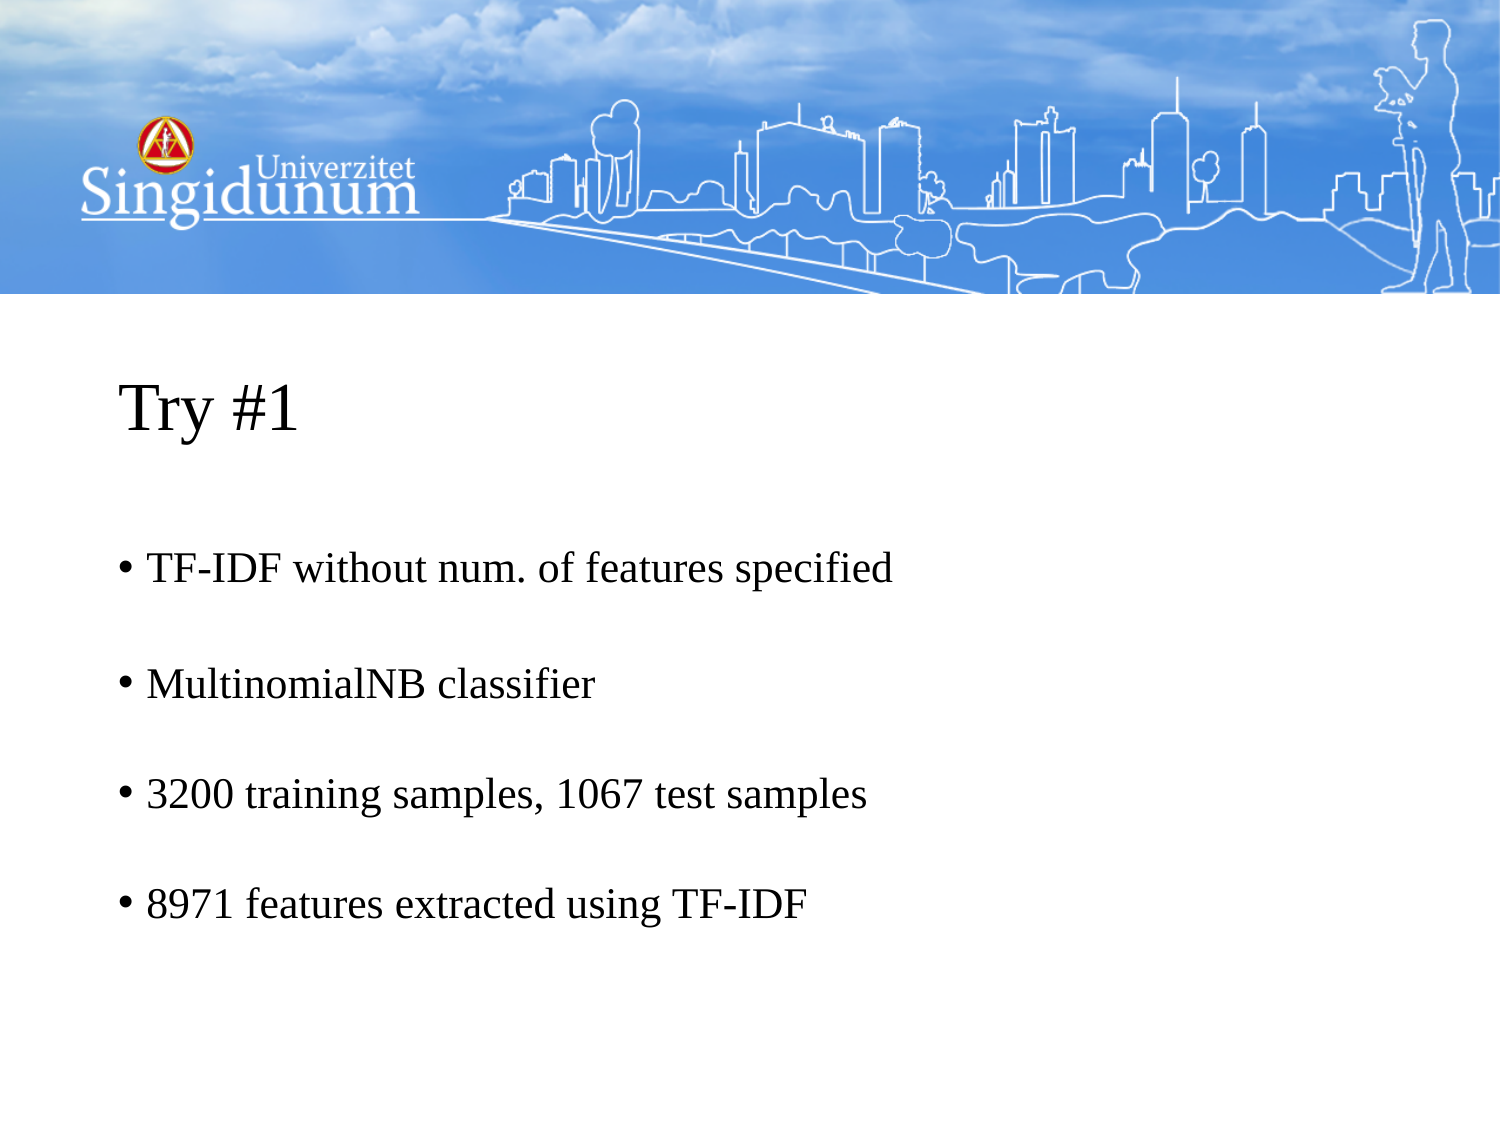

# Try #1
TF-IDF without num. of features specified
MultinomialNB classifier
3200 training samples, 1067 test samples
8971 features extracted using TF-IDF